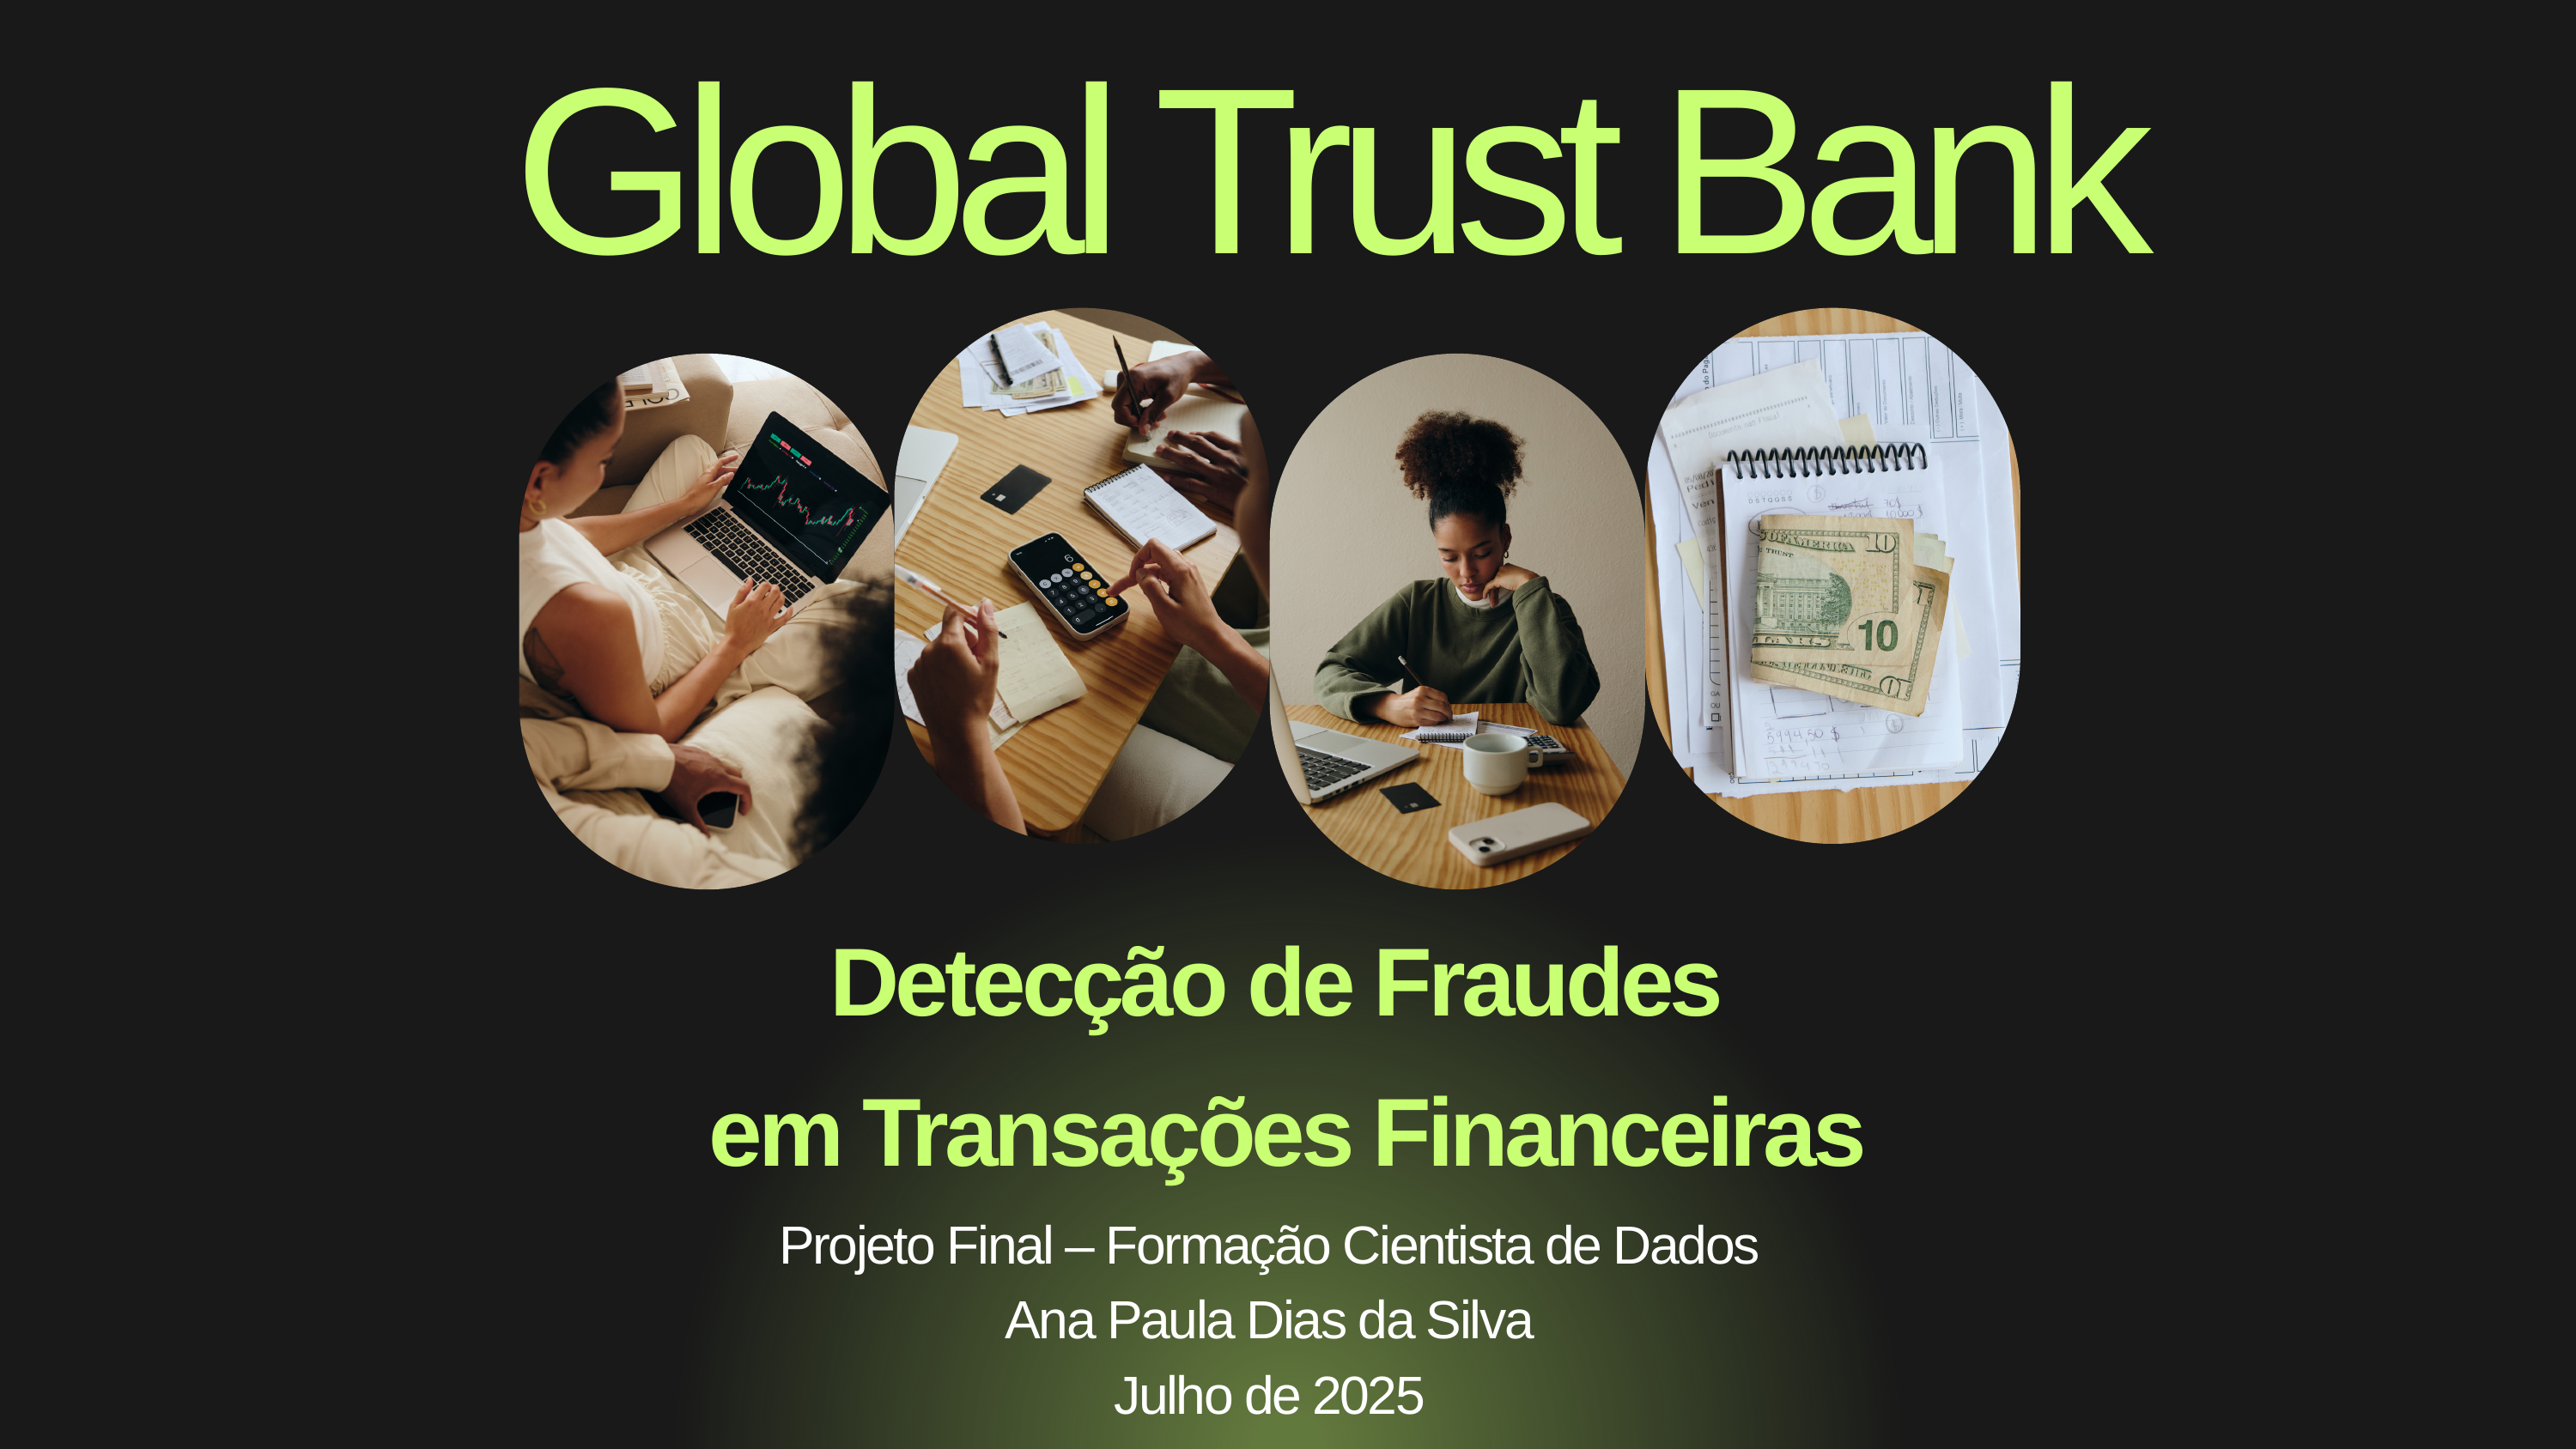

Global Trust Bank

Detecção de Fraudes
em Transações Financeiras
Projeto Final – Formação Cientista de Dados
Ana Paula Dias da Silva
Julho de 2025